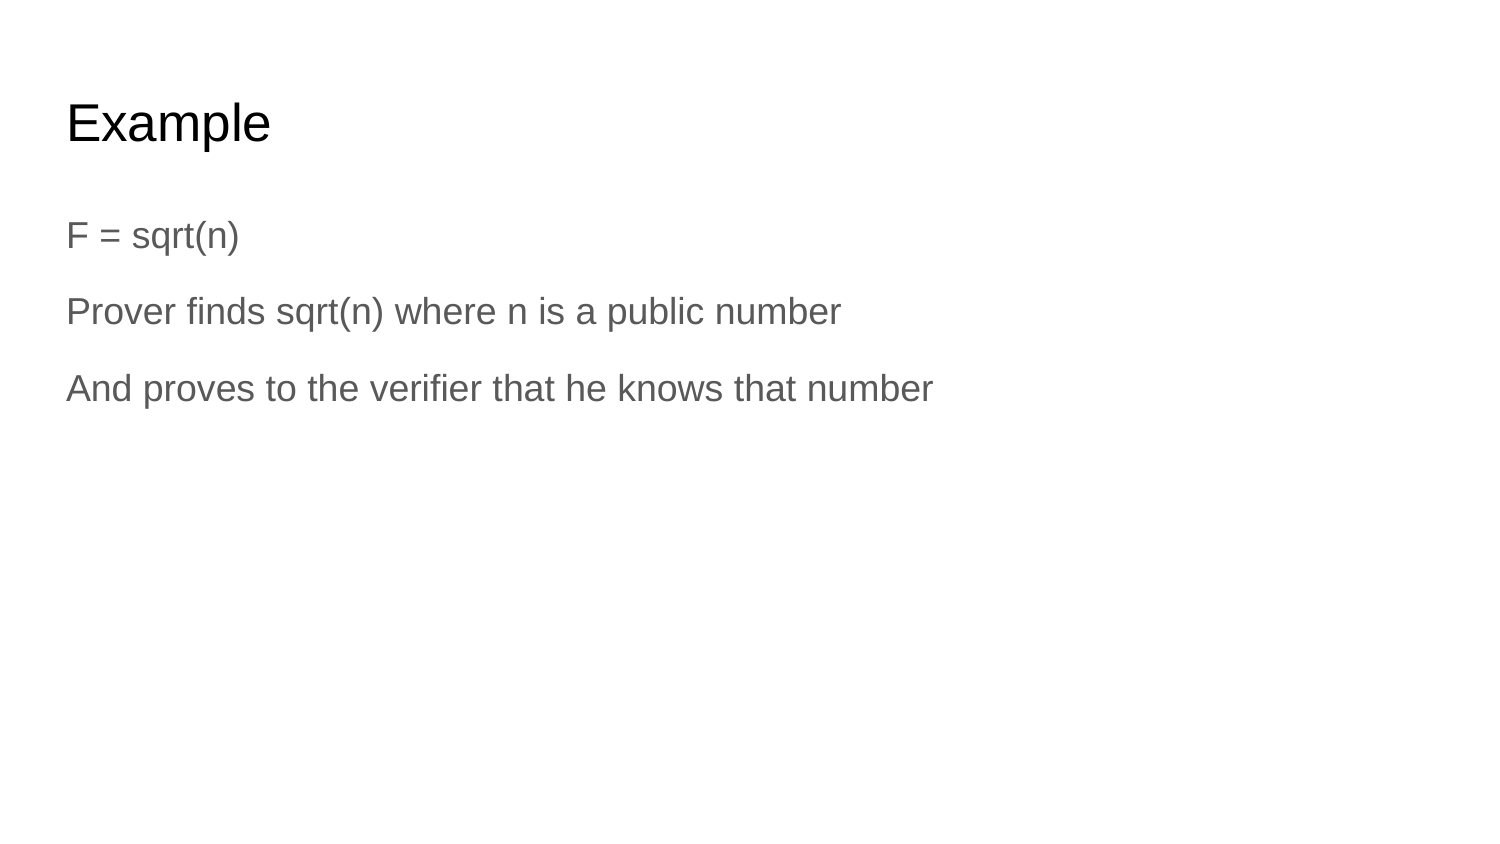

# Example
F = sqrt(n)
Prover finds sqrt(n) where n is a public number
And proves to the verifier that he knows that number